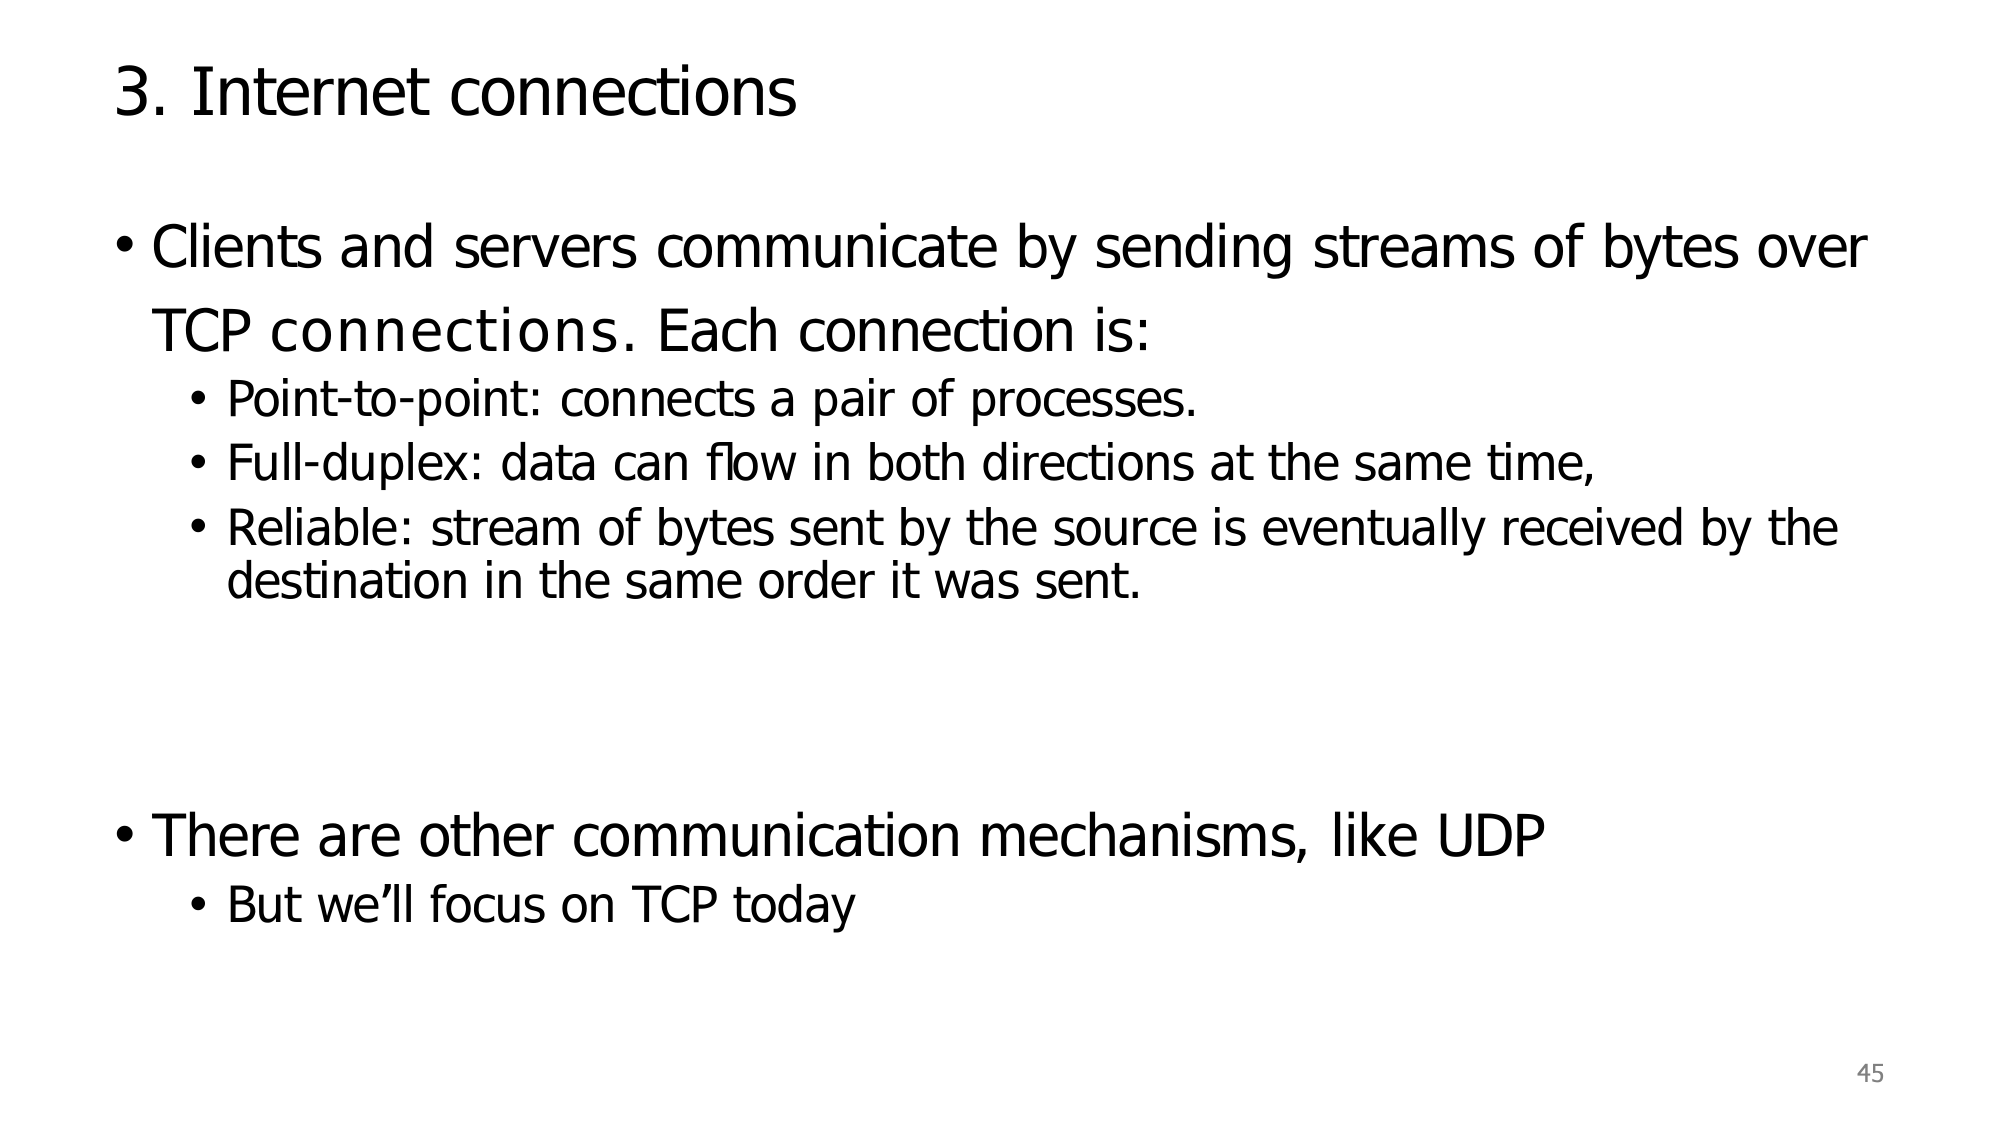

# 3. Internet connections
Clients and servers communicate by sending streams of bytes over TCP connections. Each connection is:
Point-to-point: connects a pair of processes.
Full-duplex: data can flow in both directions at the same time,
Reliable: stream of bytes sent by the source is eventually received by the destination in the same order it was sent.

There are other communication mechanisms, like UDP
But we’ll focus on TCP today
45